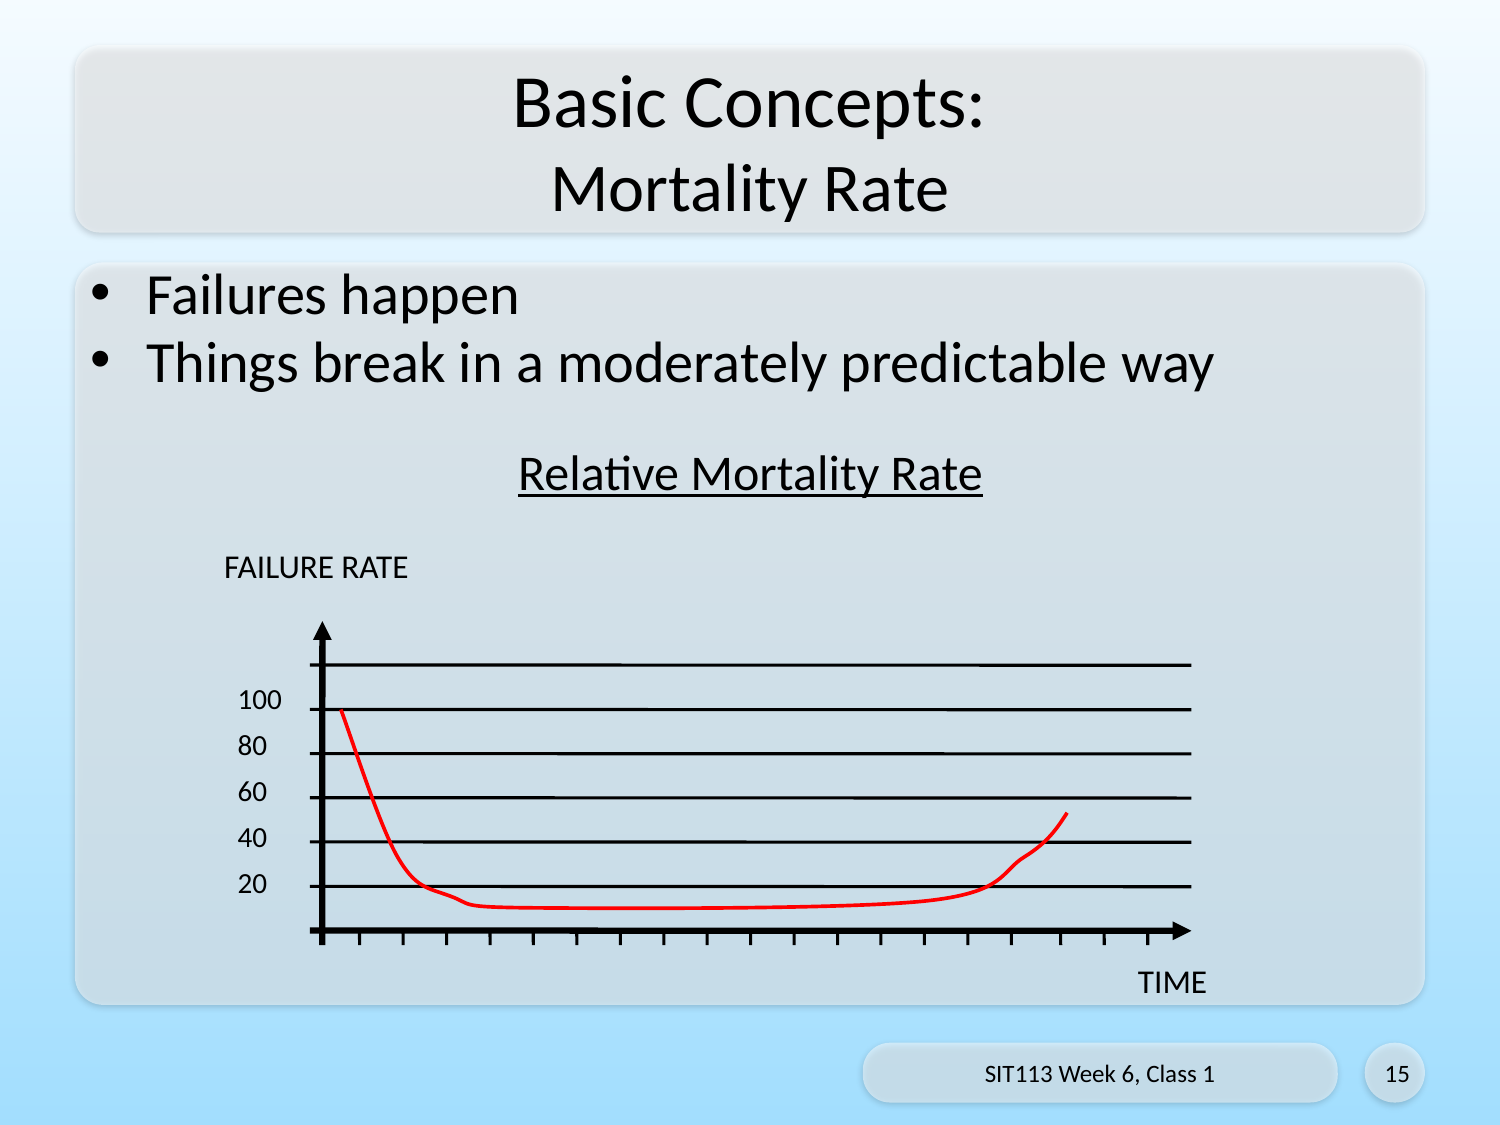

# Basic Concepts: Mortality Rate
Failures happen
Things break in a moderately predictable way
Relative Mortality Rate

100
80
60
40
20

TIME
FAILURE RATE
SIT113 Week 6, Class 1
15